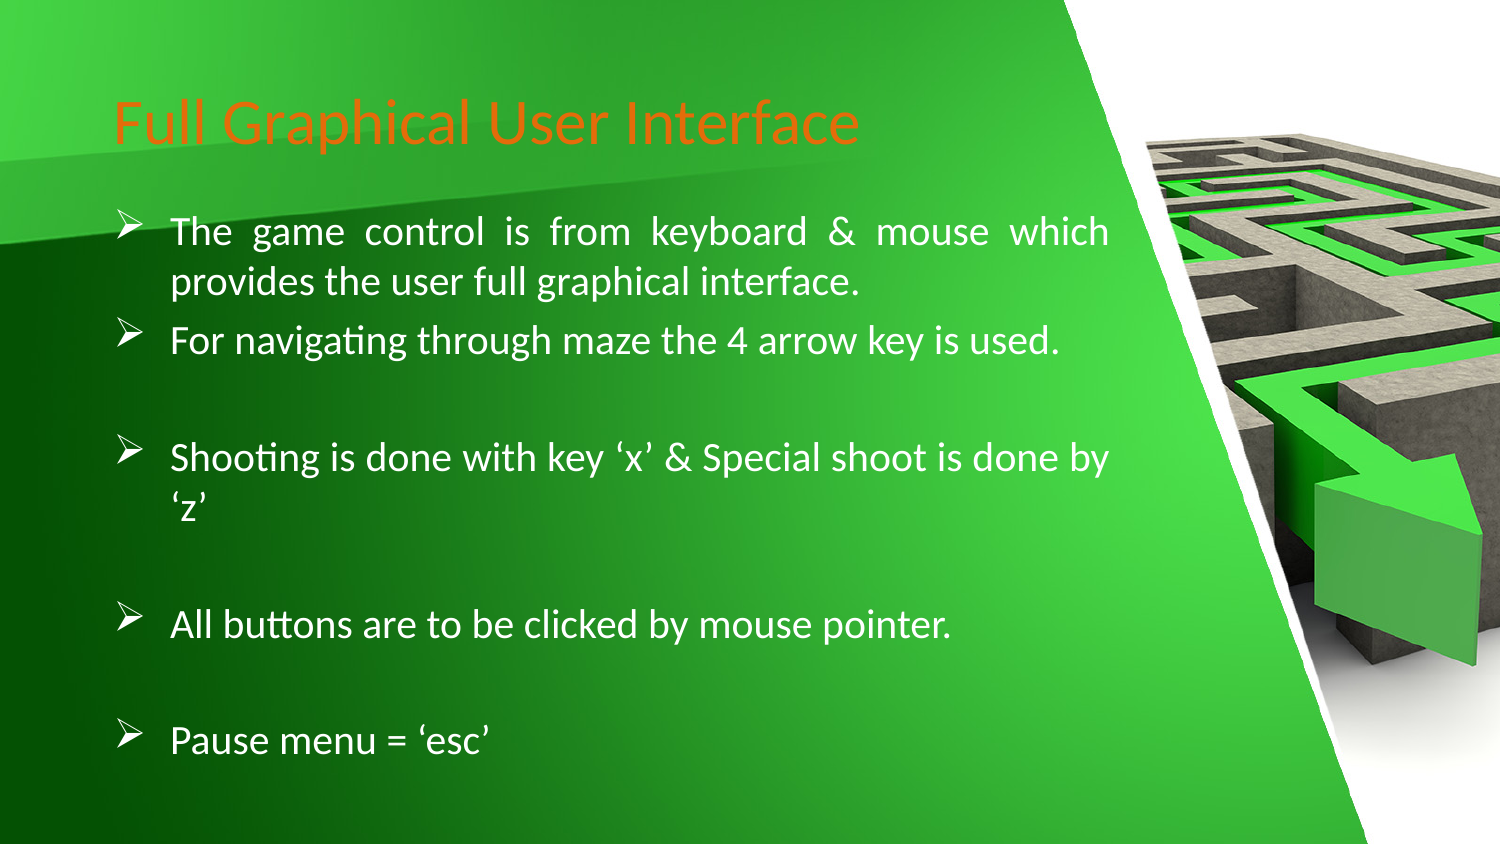

# Full Graphical User Interface
The game control is from keyboard & mouse which provides the user full graphical interface.
For navigating through maze the 4 arrow key is used.

Shooting is done with key ‘x’ & Special shoot is done by ‘z’

All buttons are to be clicked by mouse pointer.

Pause menu = ‘esc’